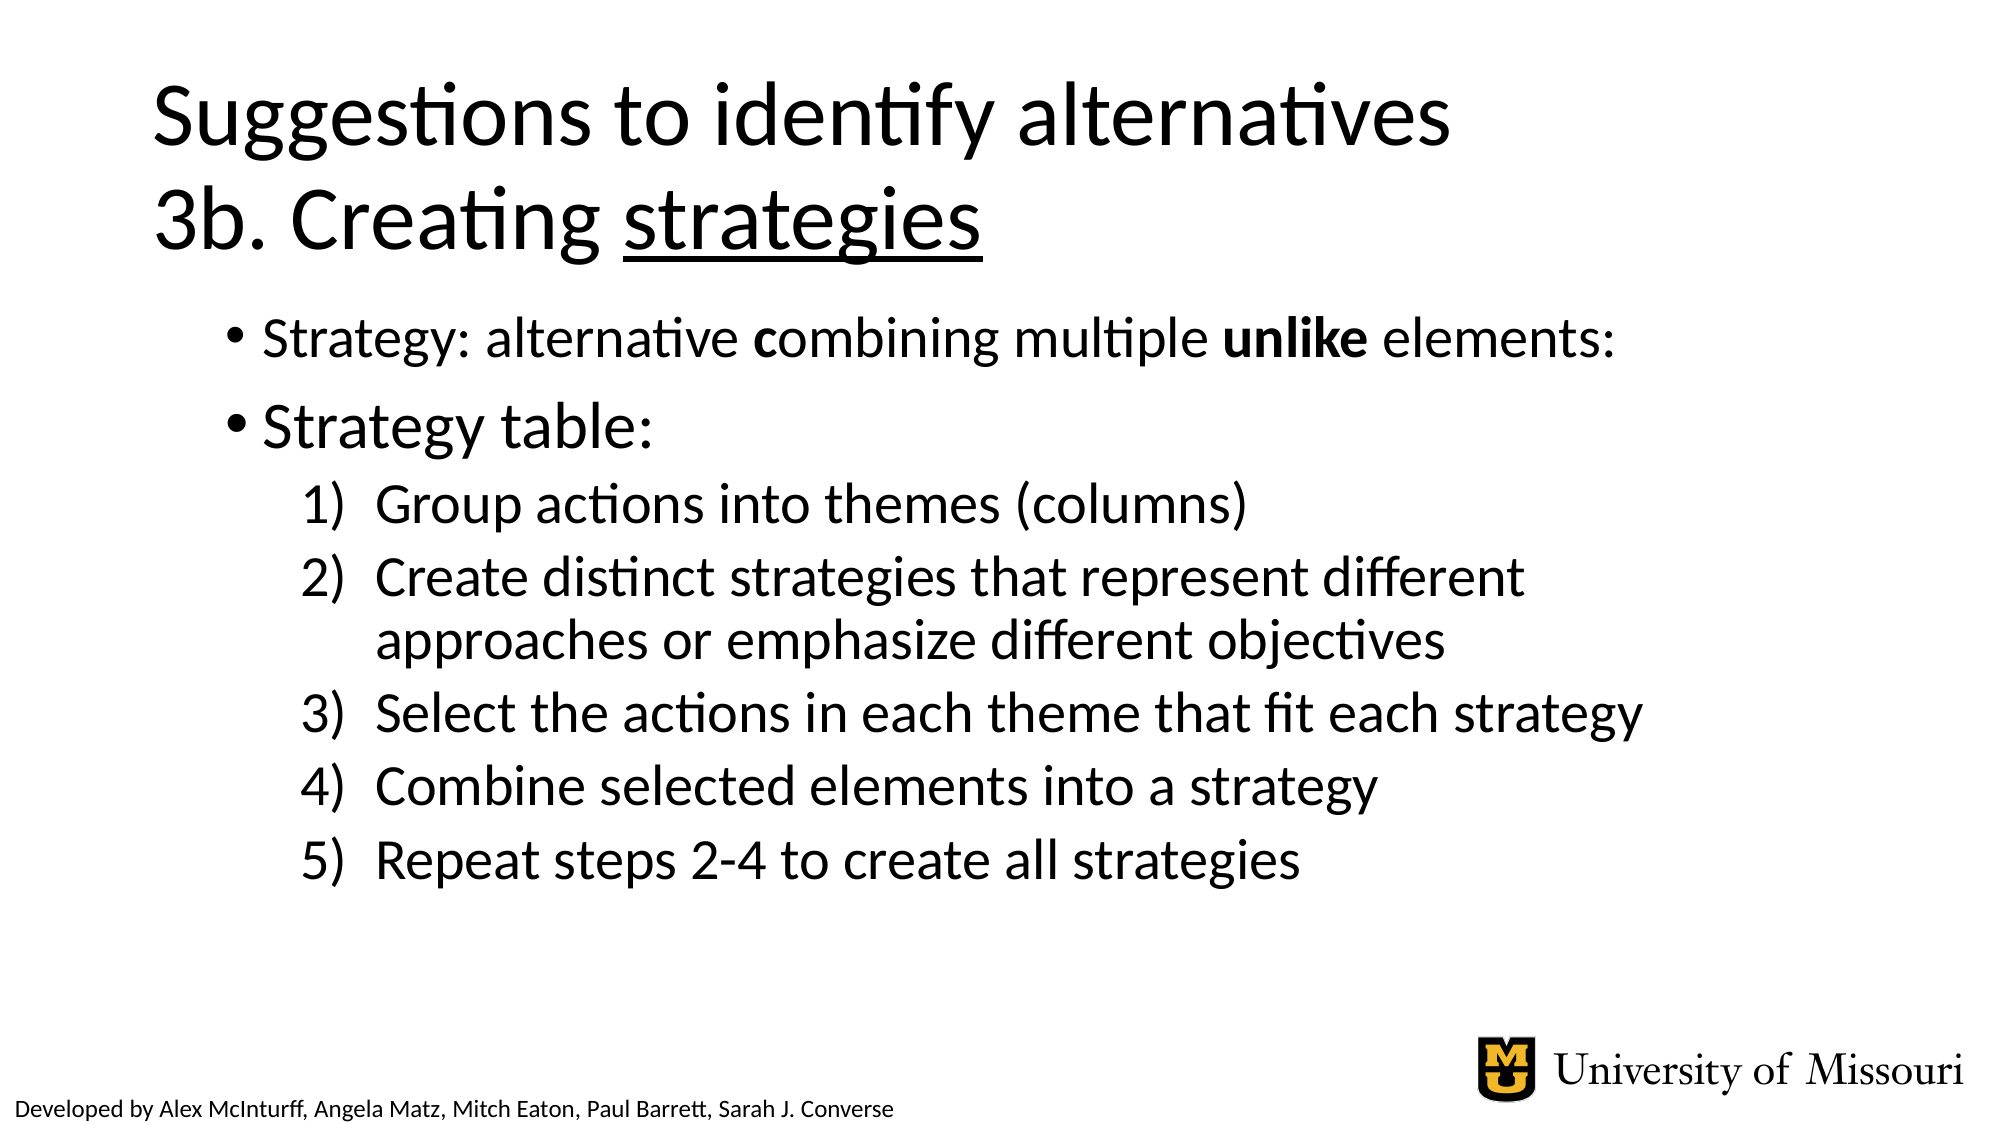

Suggestions to identify alternatives
# 3b. Creating strategies
Strategy: alternative combining multiple unlike elements:
Strategy table:
Group actions into themes (columns)
Create distinct strategies that represent different approaches or emphasize different objectives
Select the actions in each theme that fit each strategy
Combine selected elements into a strategy
Repeat steps 2-4 to create all strategies
Developed by Alex McInturff, Angela Matz, Mitch Eaton, Paul Barrett, Sarah J. Converse